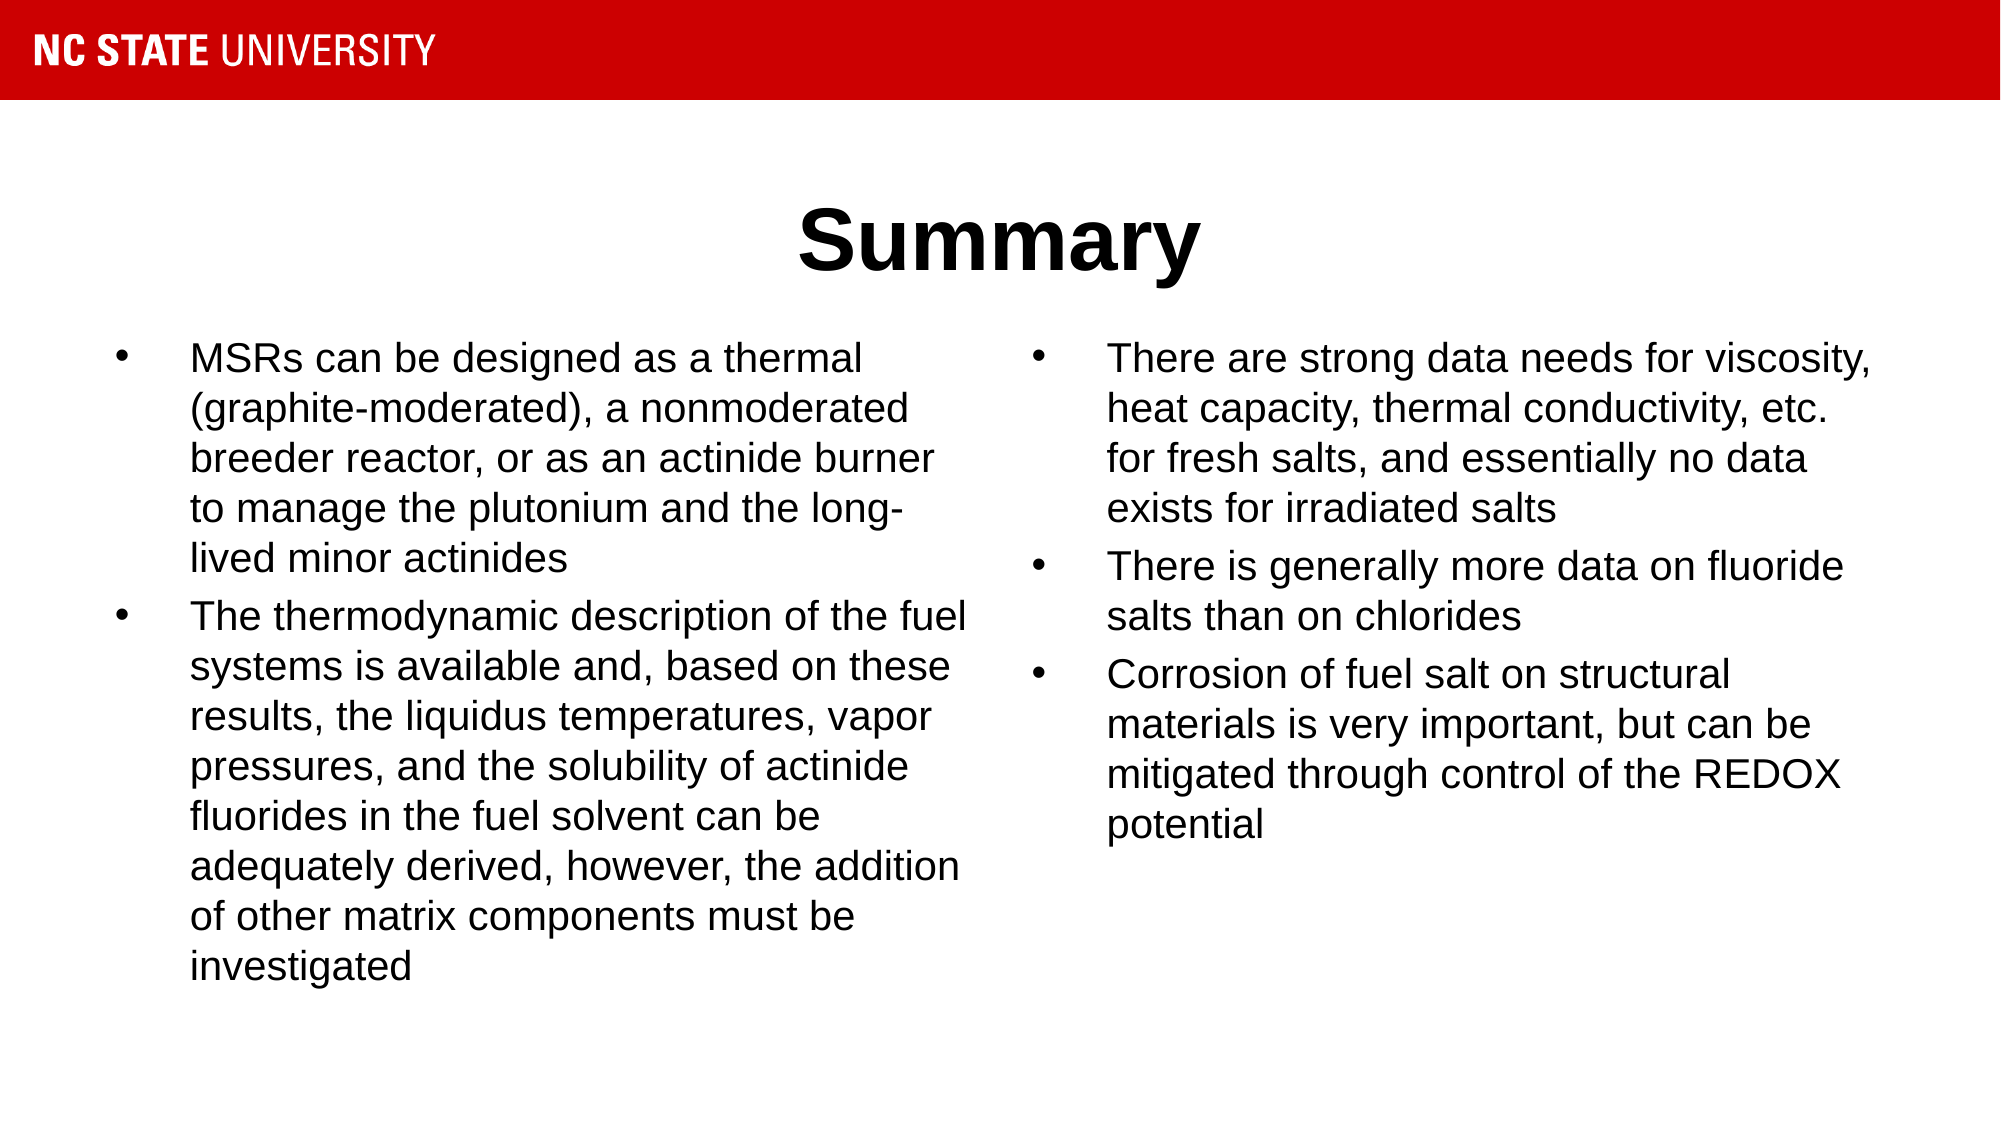

# Summary
MSRs can be designed as a thermal (graphite-moderated), a nonmoderated breeder reactor, or as an actinide burner to manage the plutonium and the long-lived minor actinides
The thermodynamic description of the fuel systems is available and, based on these results, the liquidus temperatures, vapor pressures, and the solubility of actinide fluorides in the fuel solvent can be adequately derived, however, the addition of other matrix components must be investigated

There are strong data needs for viscosity, heat capacity, thermal conductivity, etc. for fresh salts, and essentially no data exists for irradiated salts
There is generally more data on fluoride salts than on chlorides
Corrosion of fuel salt on structural materials is very important, but can be mitigated through control of the REDOX potential